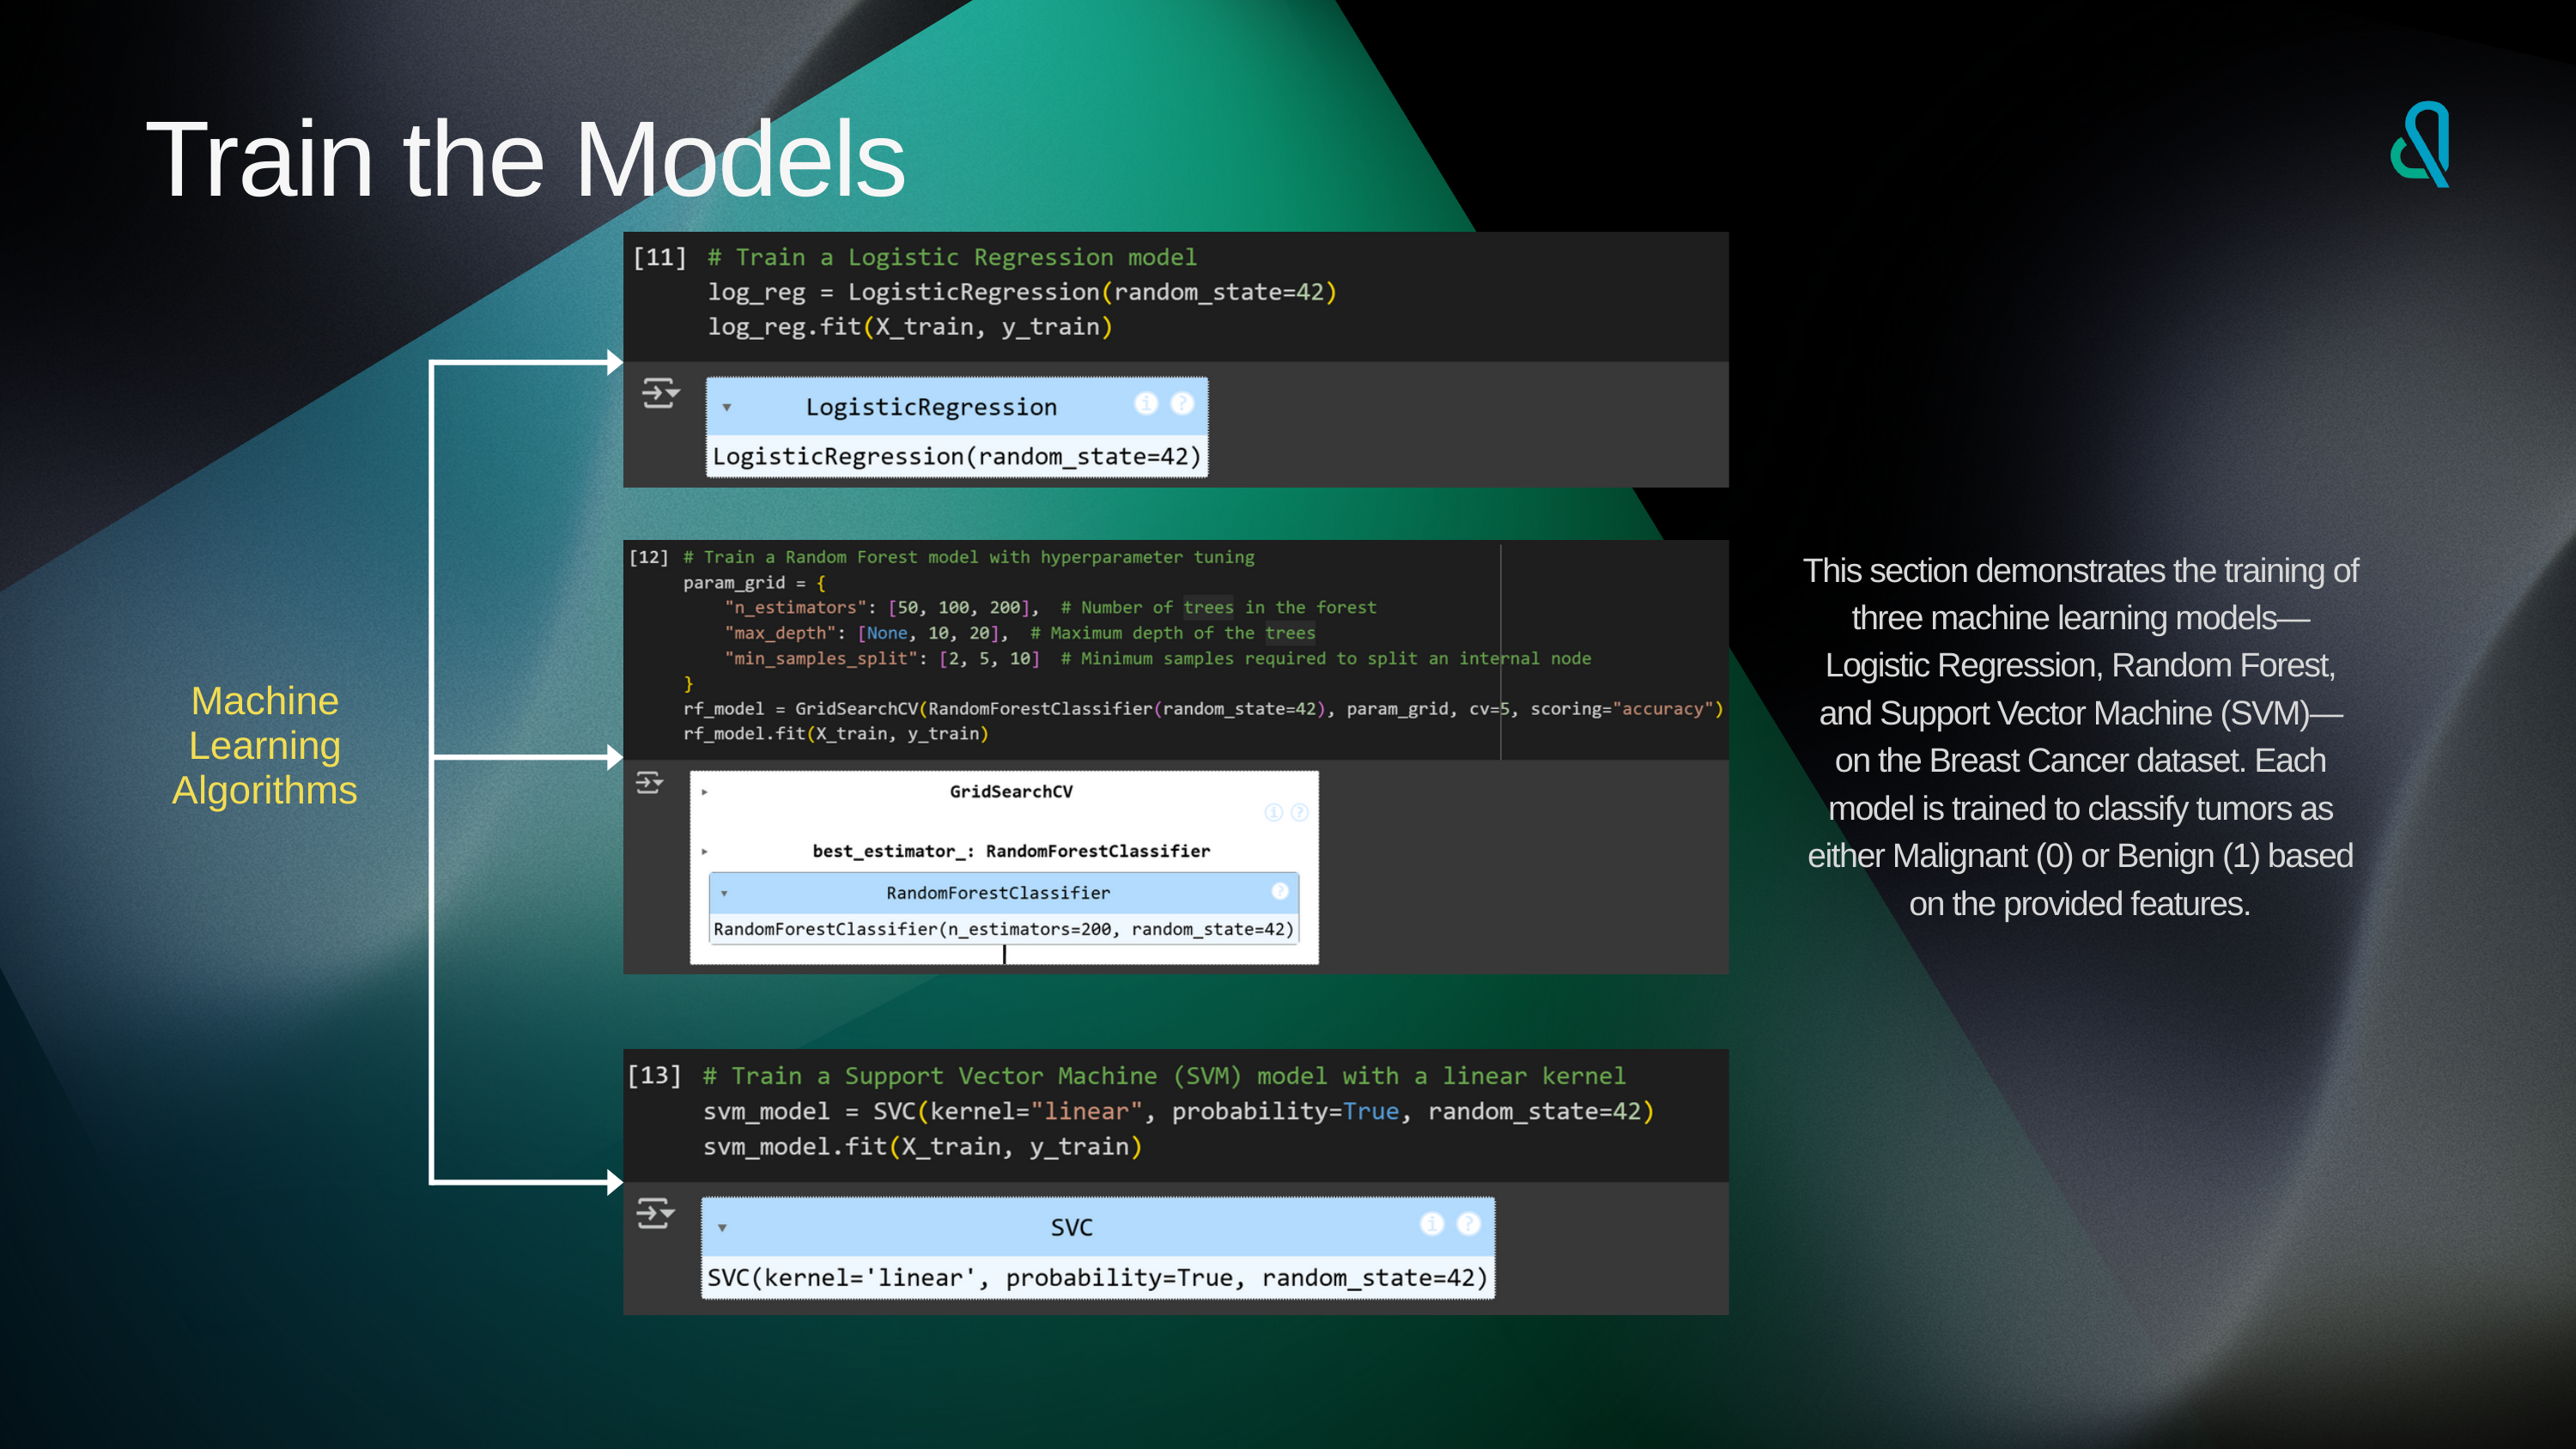

Train the Models

This section demonstrates the training of three machine learning models—Logistic Regression, Random Forest, and Support Vector Machine (SVM)—on the Breast Cancer dataset. Each model is trained to classify tumors as either Malignant (0) or Benign (1) based on the provided features.
Machine Learning Algorithms